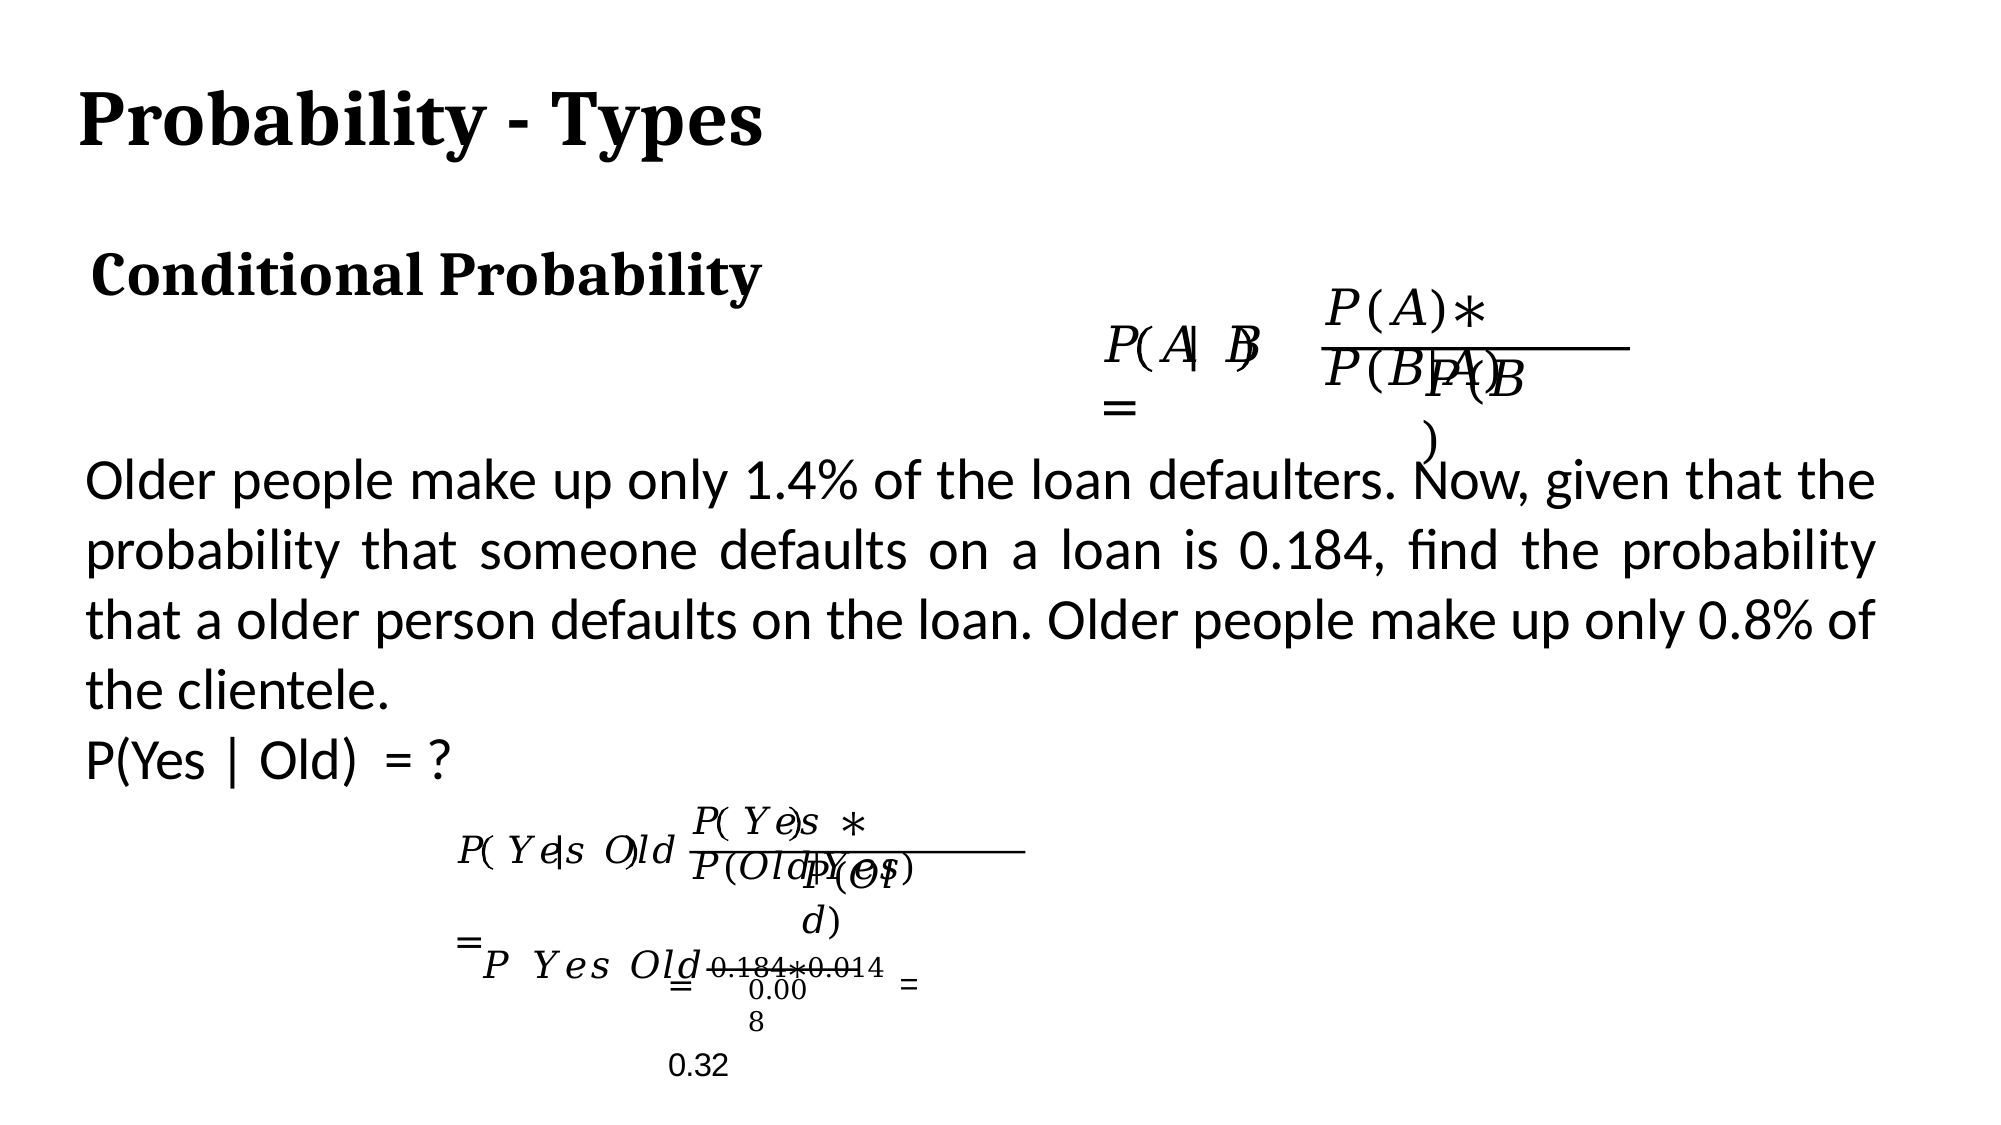

Probability - Types
# Conditional Probability
𝑃(𝐴)∗ 𝑃(𝐵|𝐴)
𝑃	𝐴 𝐵	=

𝑃(𝐵)

Older people make up only 1.4% of the loan defaulters. Now, given that the probability that someone defaults on a loan is 0.184, find the probability that a older person defaults on the loan. Older people make up only 0.8% of the clientele.
P(Yes | Old) = ?
𝑃 𝑌𝑒𝑠	∗ 𝑃(𝑂𝑙𝑑|𝑌𝑒𝑠)

𝑃 𝑌𝑒𝑠 𝑂𝑙𝑑	=

𝑃(𝑂𝑙𝑑)

= 0.184∗0.014 = 0.32
𝑃 𝑌𝑒𝑠 𝑂𝑙𝑑

0.008